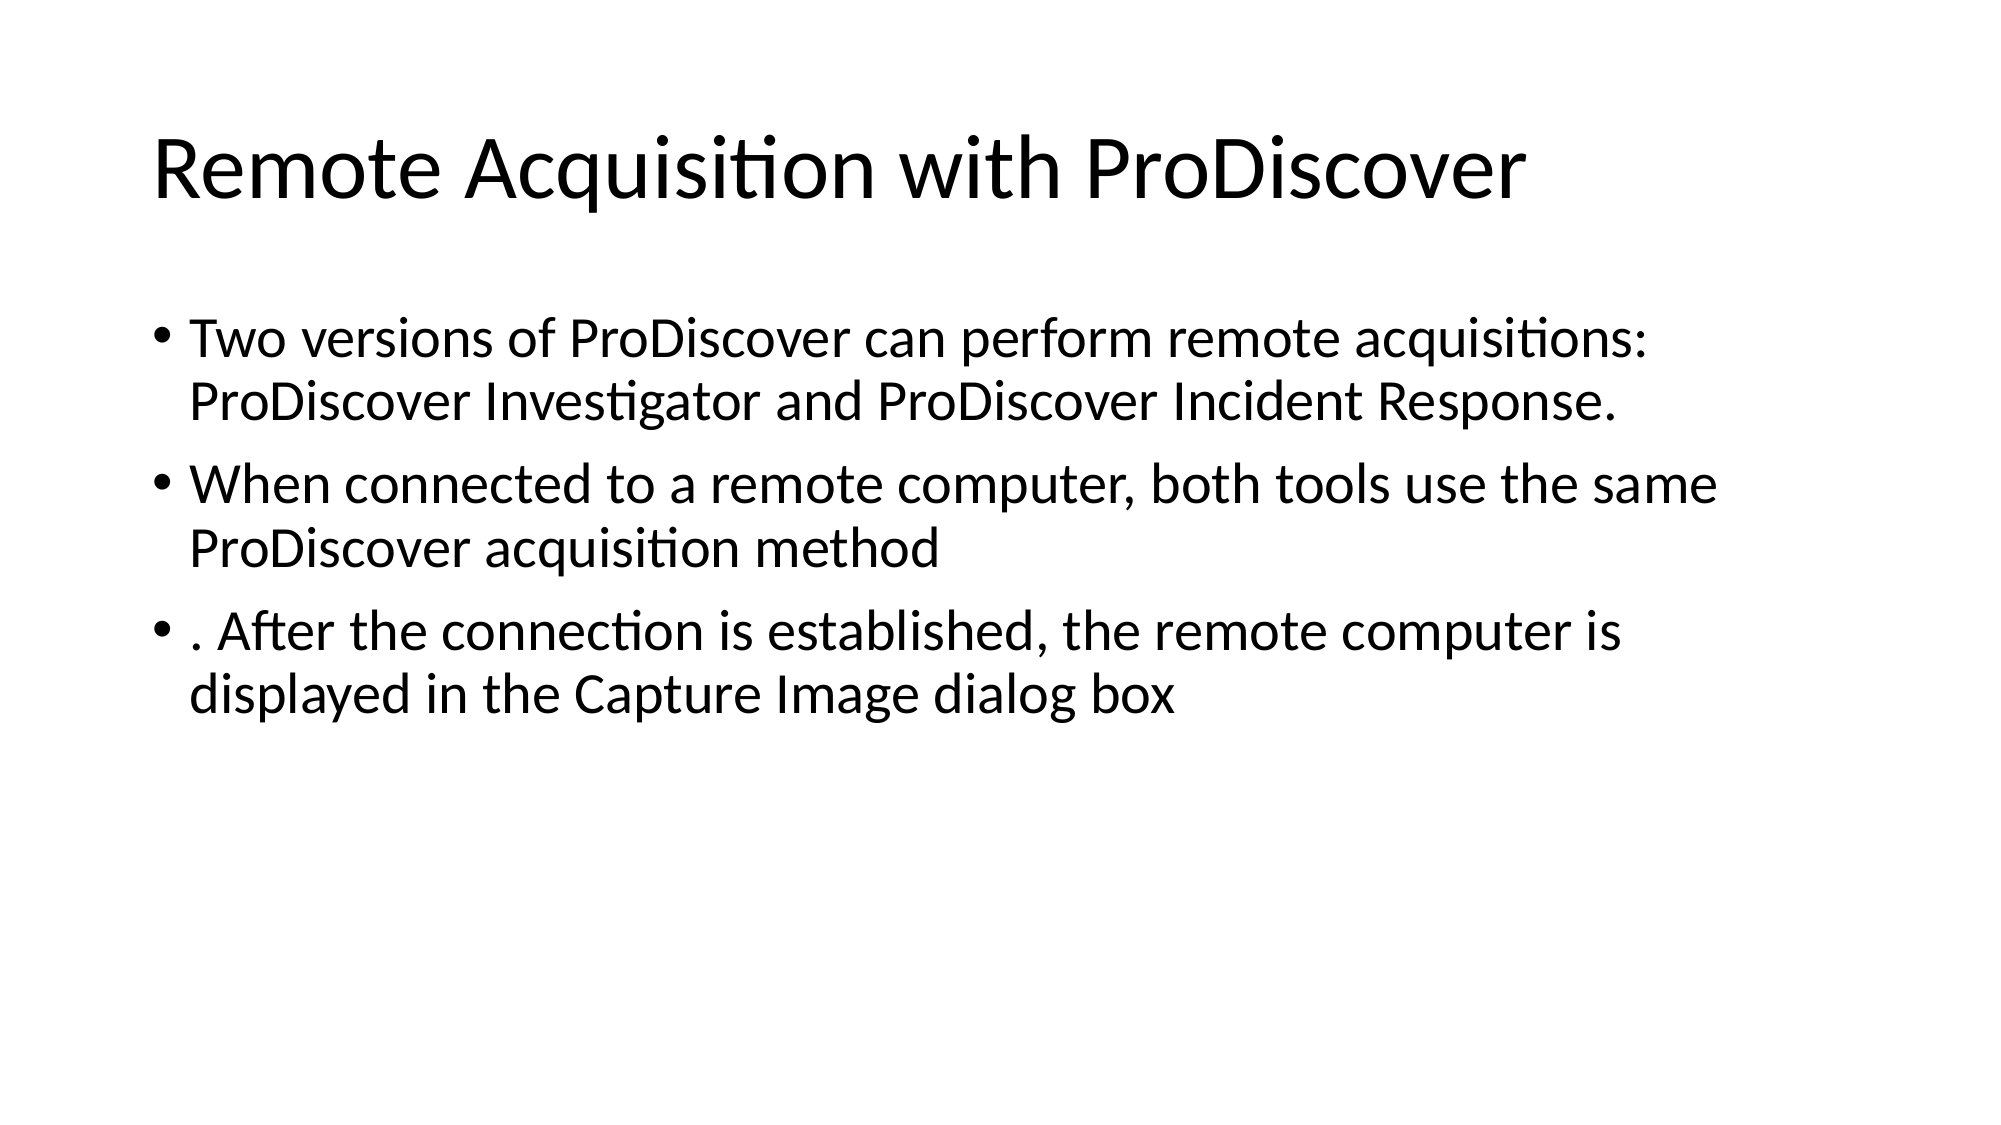

# Remote Acquisition with ProDiscover
Two versions of ProDiscover can perform remote acquisitions: ProDiscover Investigator and ProDiscover Incident Response.
When connected to a remote computer, both tools use the same ProDiscover acquisition method
. After the connection is established, the remote computer is displayed in the Capture Image dialog box